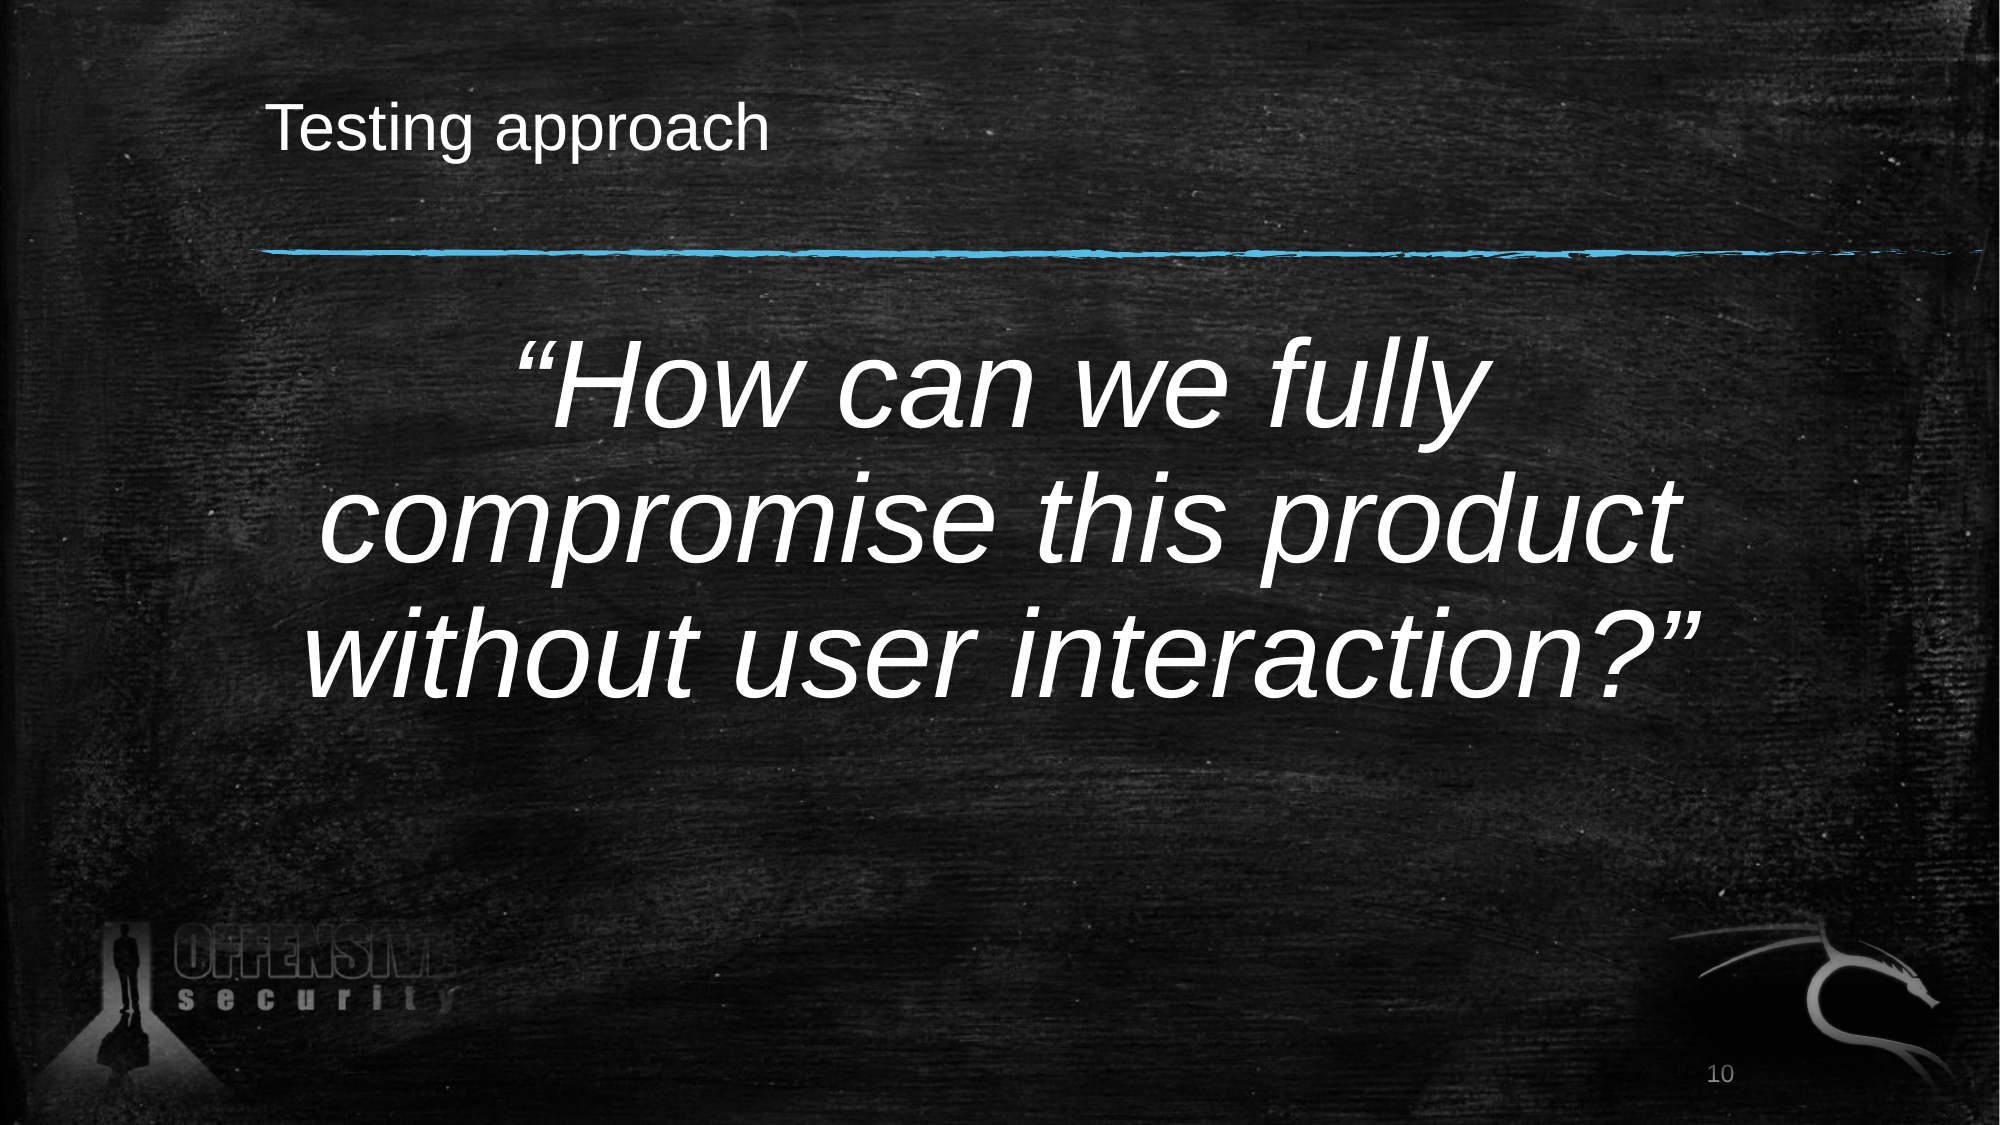

# Testing approach
“How can we fully compromise this product without user interaction?”

10